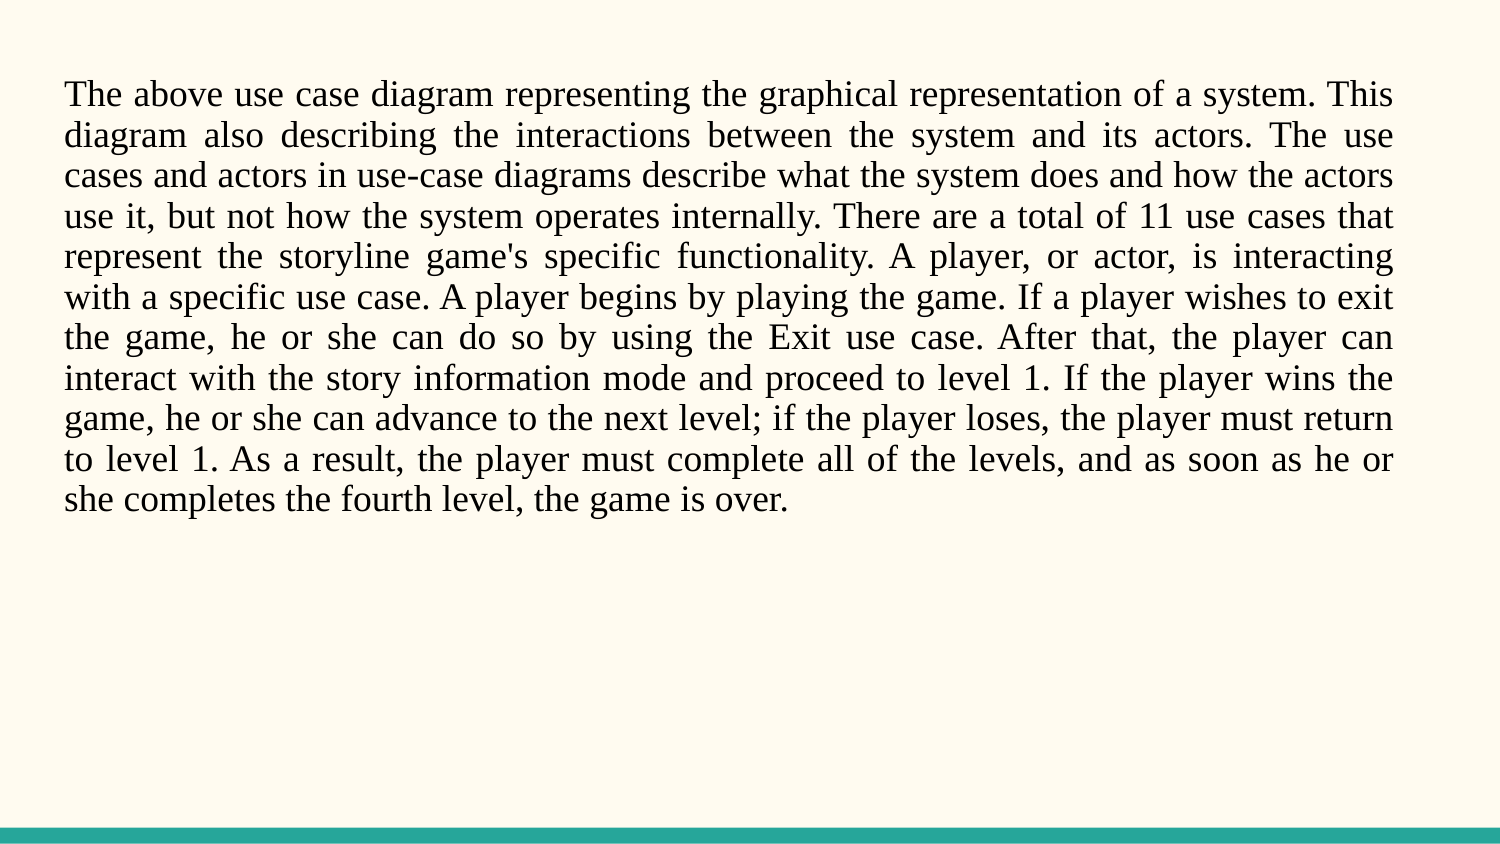

# The above use case diagram representing the graphical representation of a system. This diagram also describing the interactions between the system and its actors. The use cases and actors in use-case diagrams describe what the system does and how the actors use it, but not how the system operates internally. There are a total of 11 use cases that represent the storyline game's specific functionality. A player, or actor, is interacting with a specific use case. A player begins by playing the game. If a player wishes to exit the game, he or she can do so by using the Exit use case. After that, the player can interact with the story information mode and proceed to level 1. If the player wins the game, he or she can advance to the next level; if the player loses, the player must return to level 1. As a result, the player must complete all of the levels, and as soon as he or she completes the fourth level, the game is over.